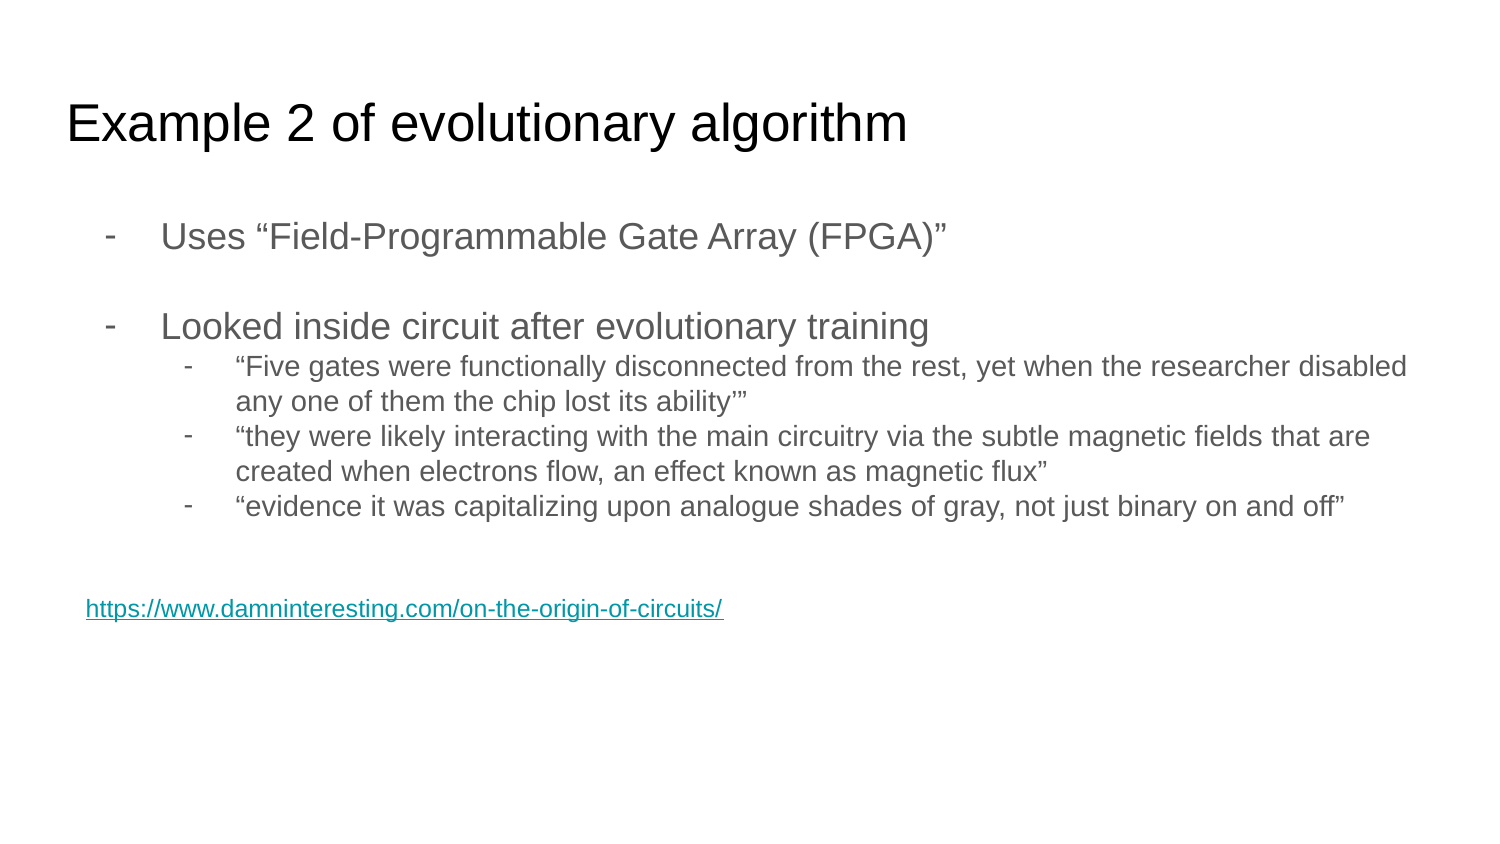

# Example 2 of evolutionary algorithm
Uses “Field-Programmable Gate Array (FPGA)”

Looked inside circuit after evolutionary training
“Five gates were functionally disconnected from the rest⁠, yet when the researcher disabled any one of them the chip lost its ability’”
“they were likely interacting with the main circuitry via the subtle magnetic fields that are created when electrons flow, an effect known as magnetic flux”
“evidence it was capitalizing upon analogue shades of gray, not just binary on and off”

https://www.damninteresting.com/on-the-origin-of-circuits/